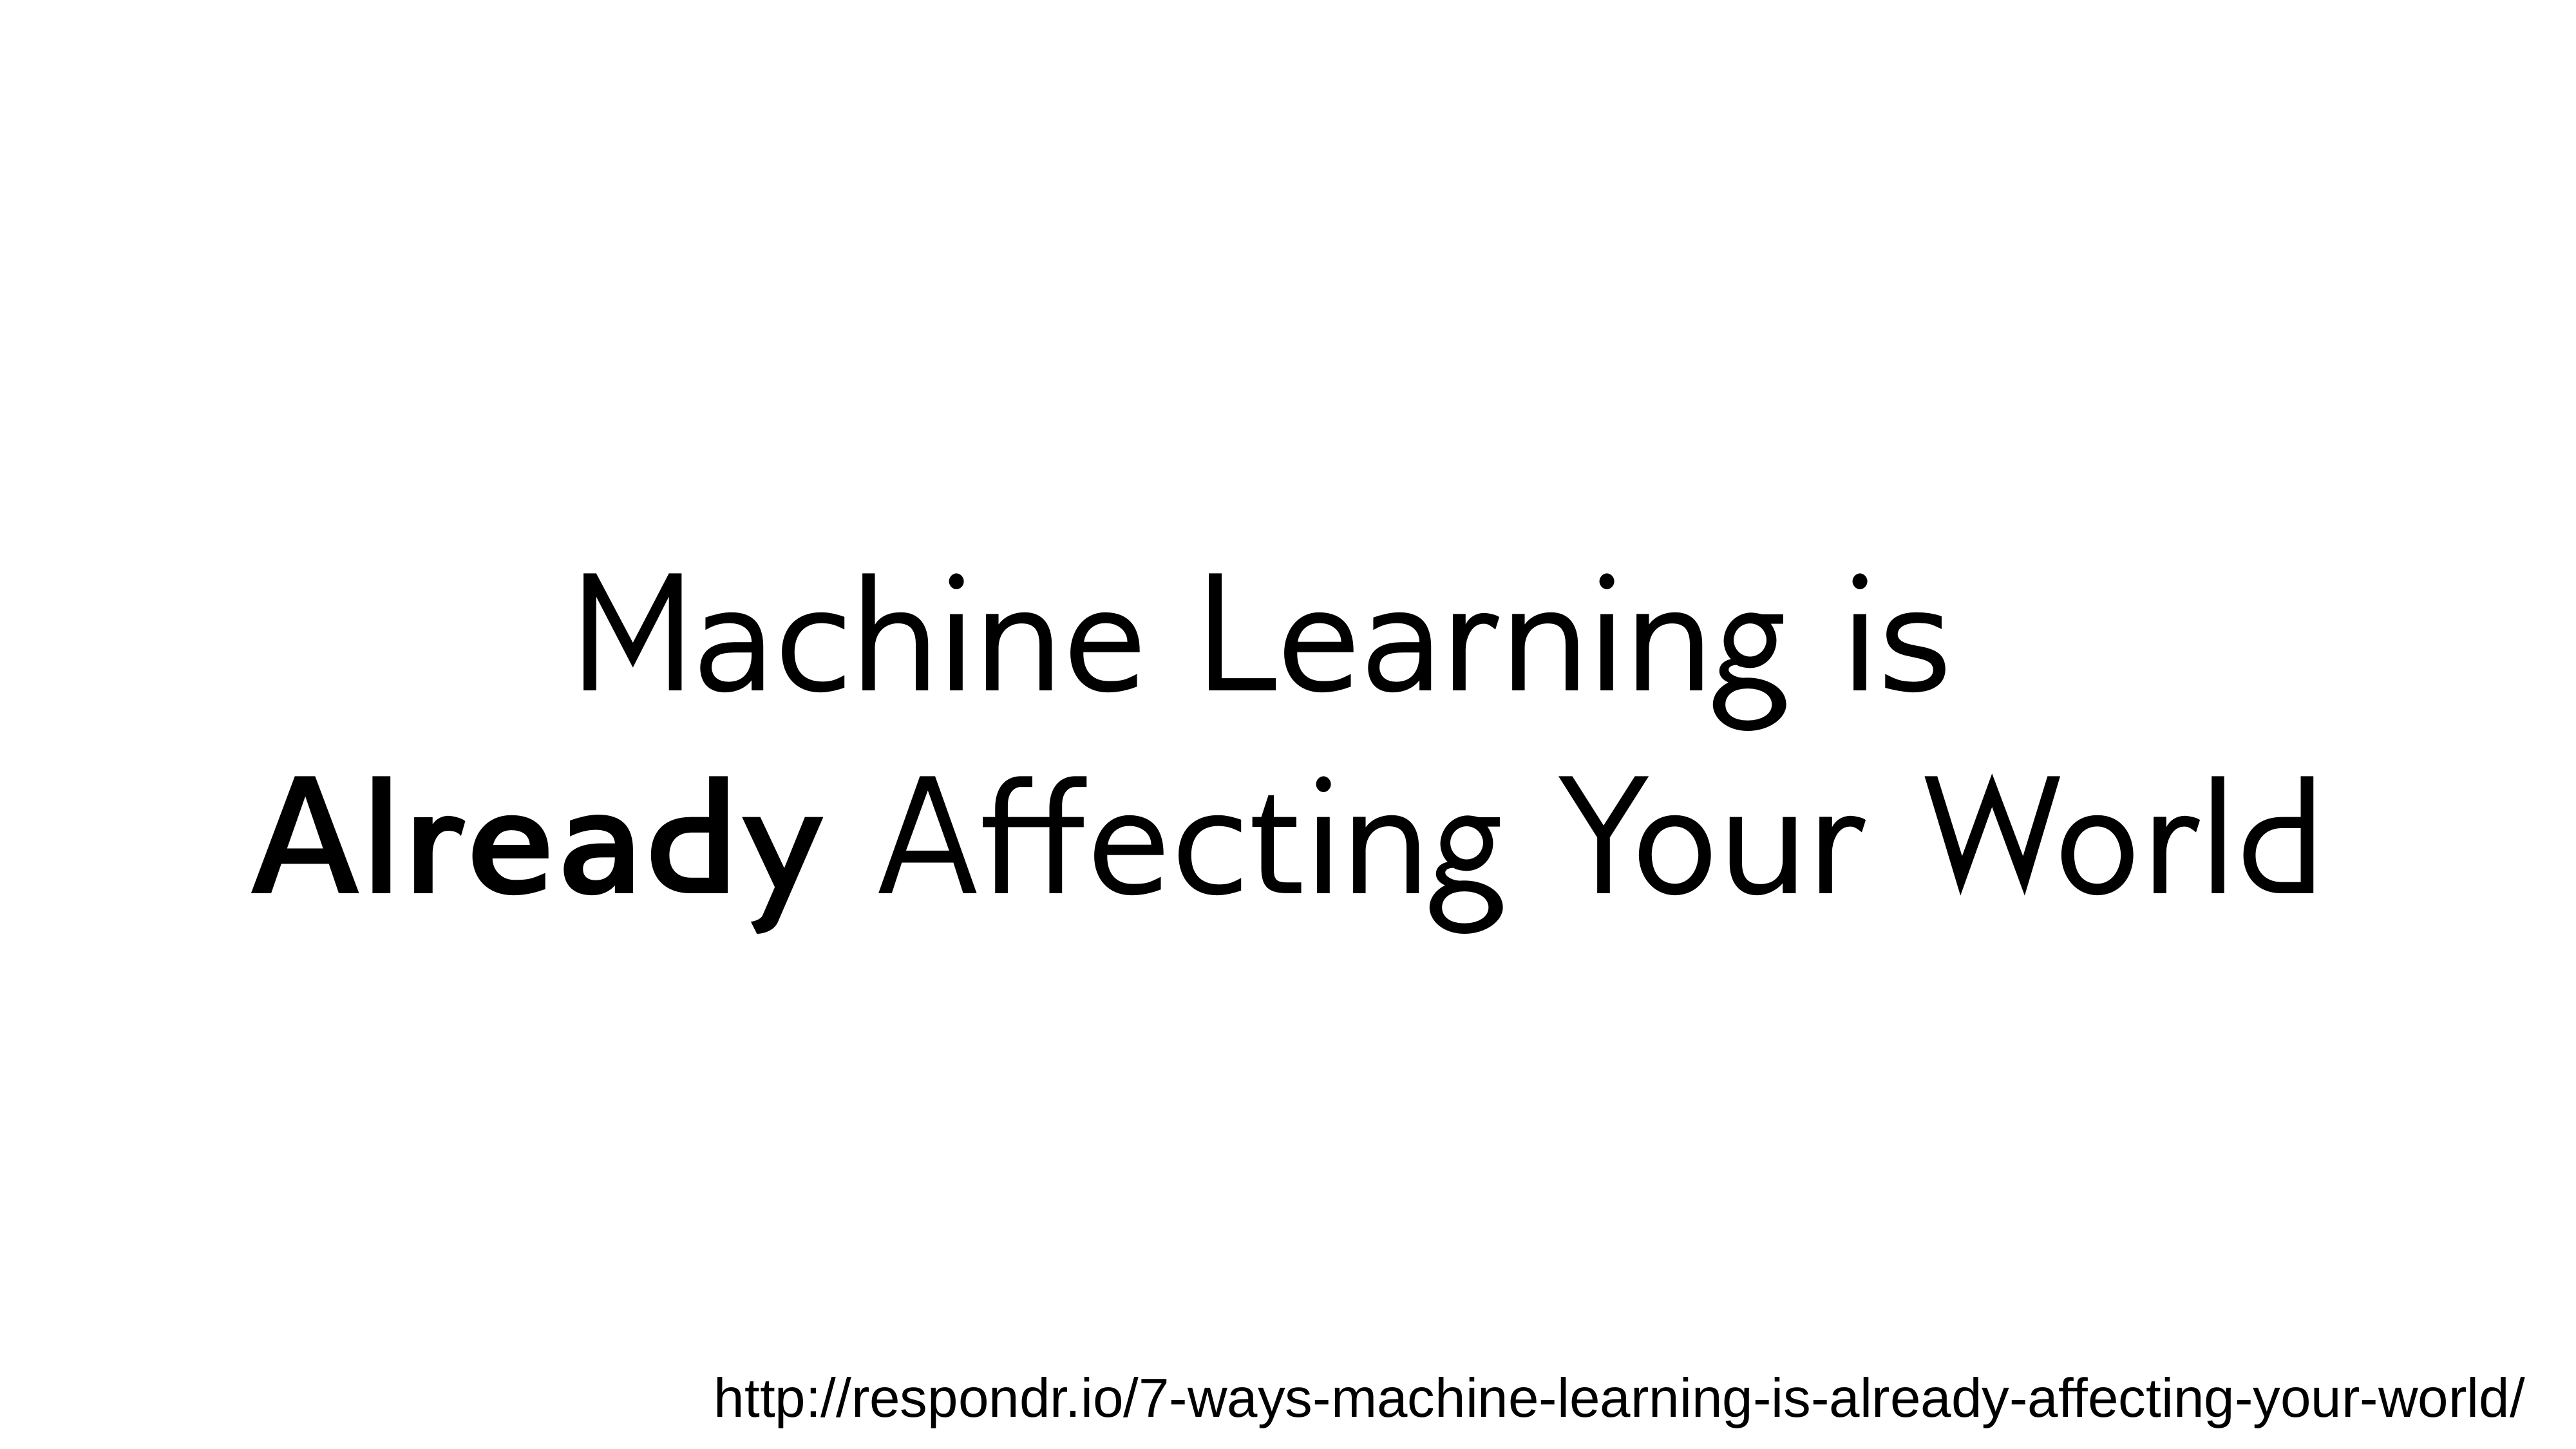

# Machine Learning is
Already Affecting Your World
http://respondr.io/7-ways-machine-learning-is-already-affecting-your-world/